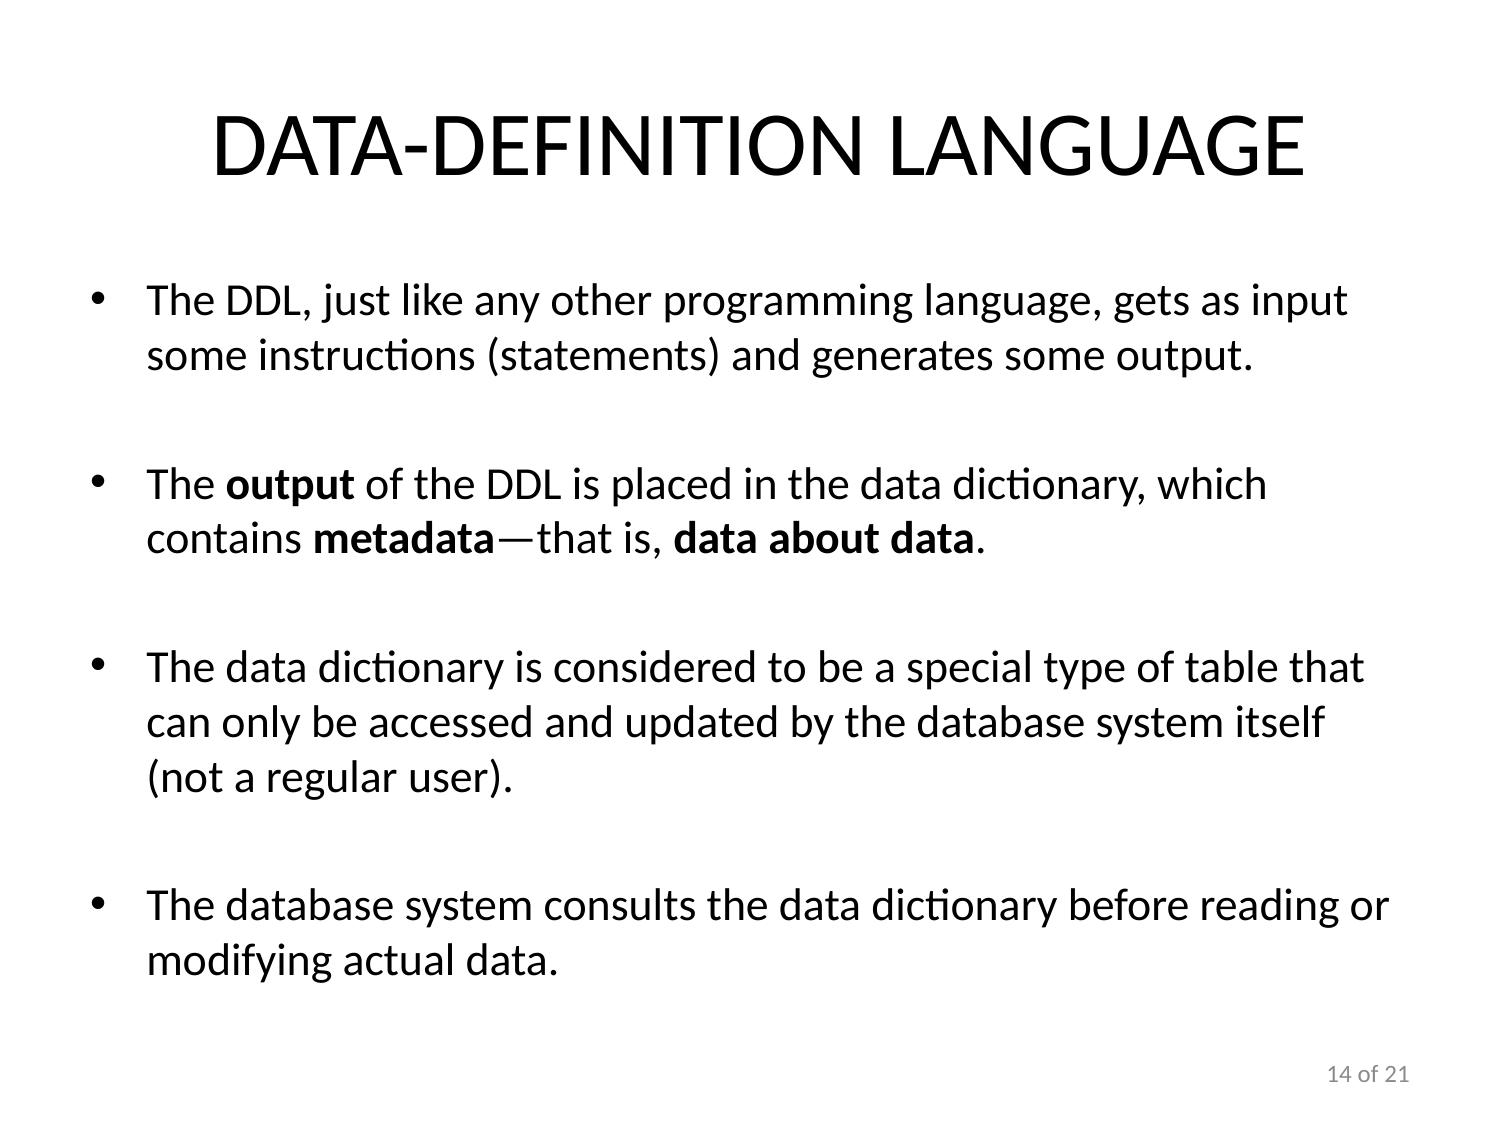

# Data-Definition Language
The DDL, just like any other programming language, gets as input some instructions (statements) and generates some output.

The output of the DDL is placed in the data dictionary, which contains metadata—that is, data about data.

The data dictionary is considered to be a special type of table that can only be accessed and updated by the database system itself (not a regular user).

The database system consults the data dictionary before reading or modifying actual data.
14 of 21